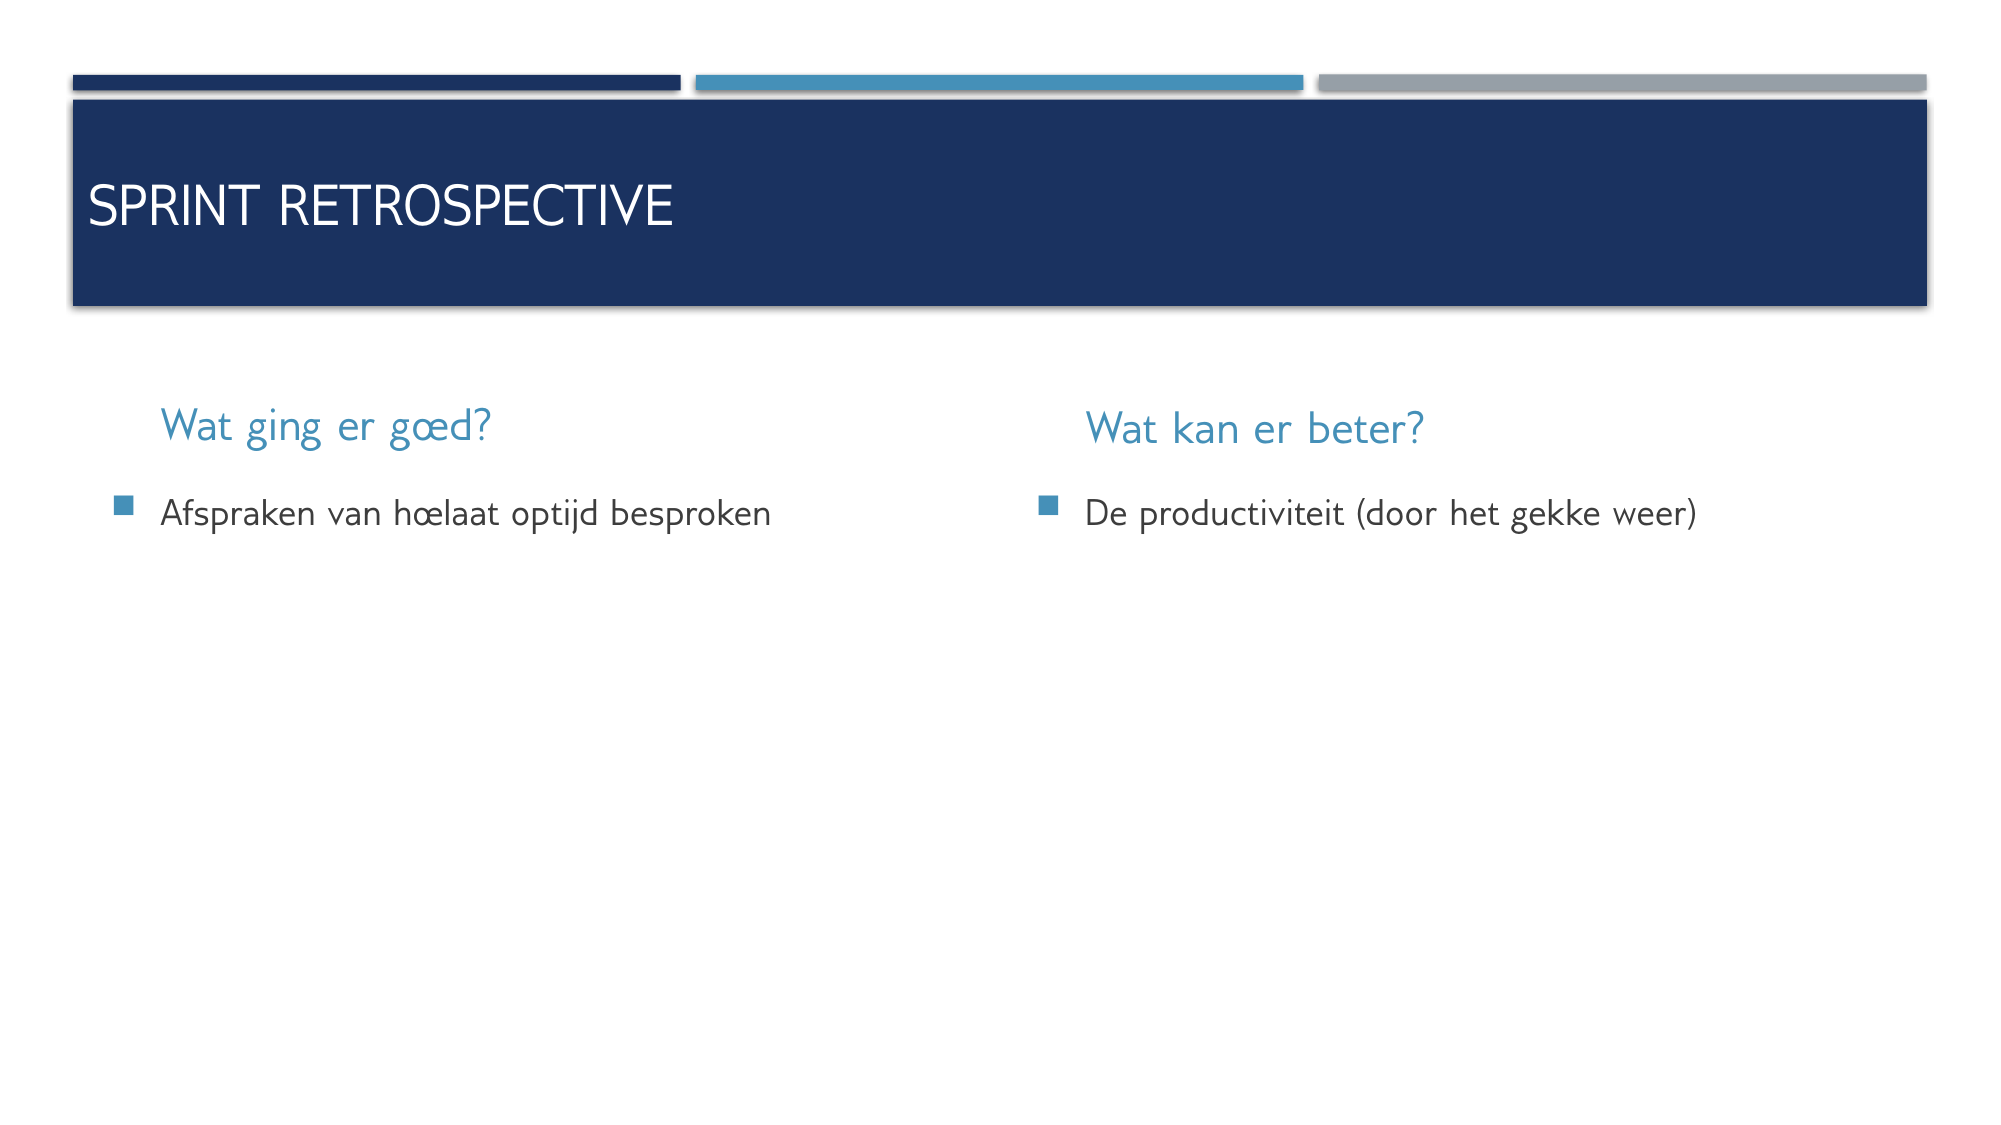

# Sprint retrospective
Wat ging er goed?
Wat kan er beter?
Afspraken van hoelaat optijd besproken

De productiviteit (door het gekke weer)